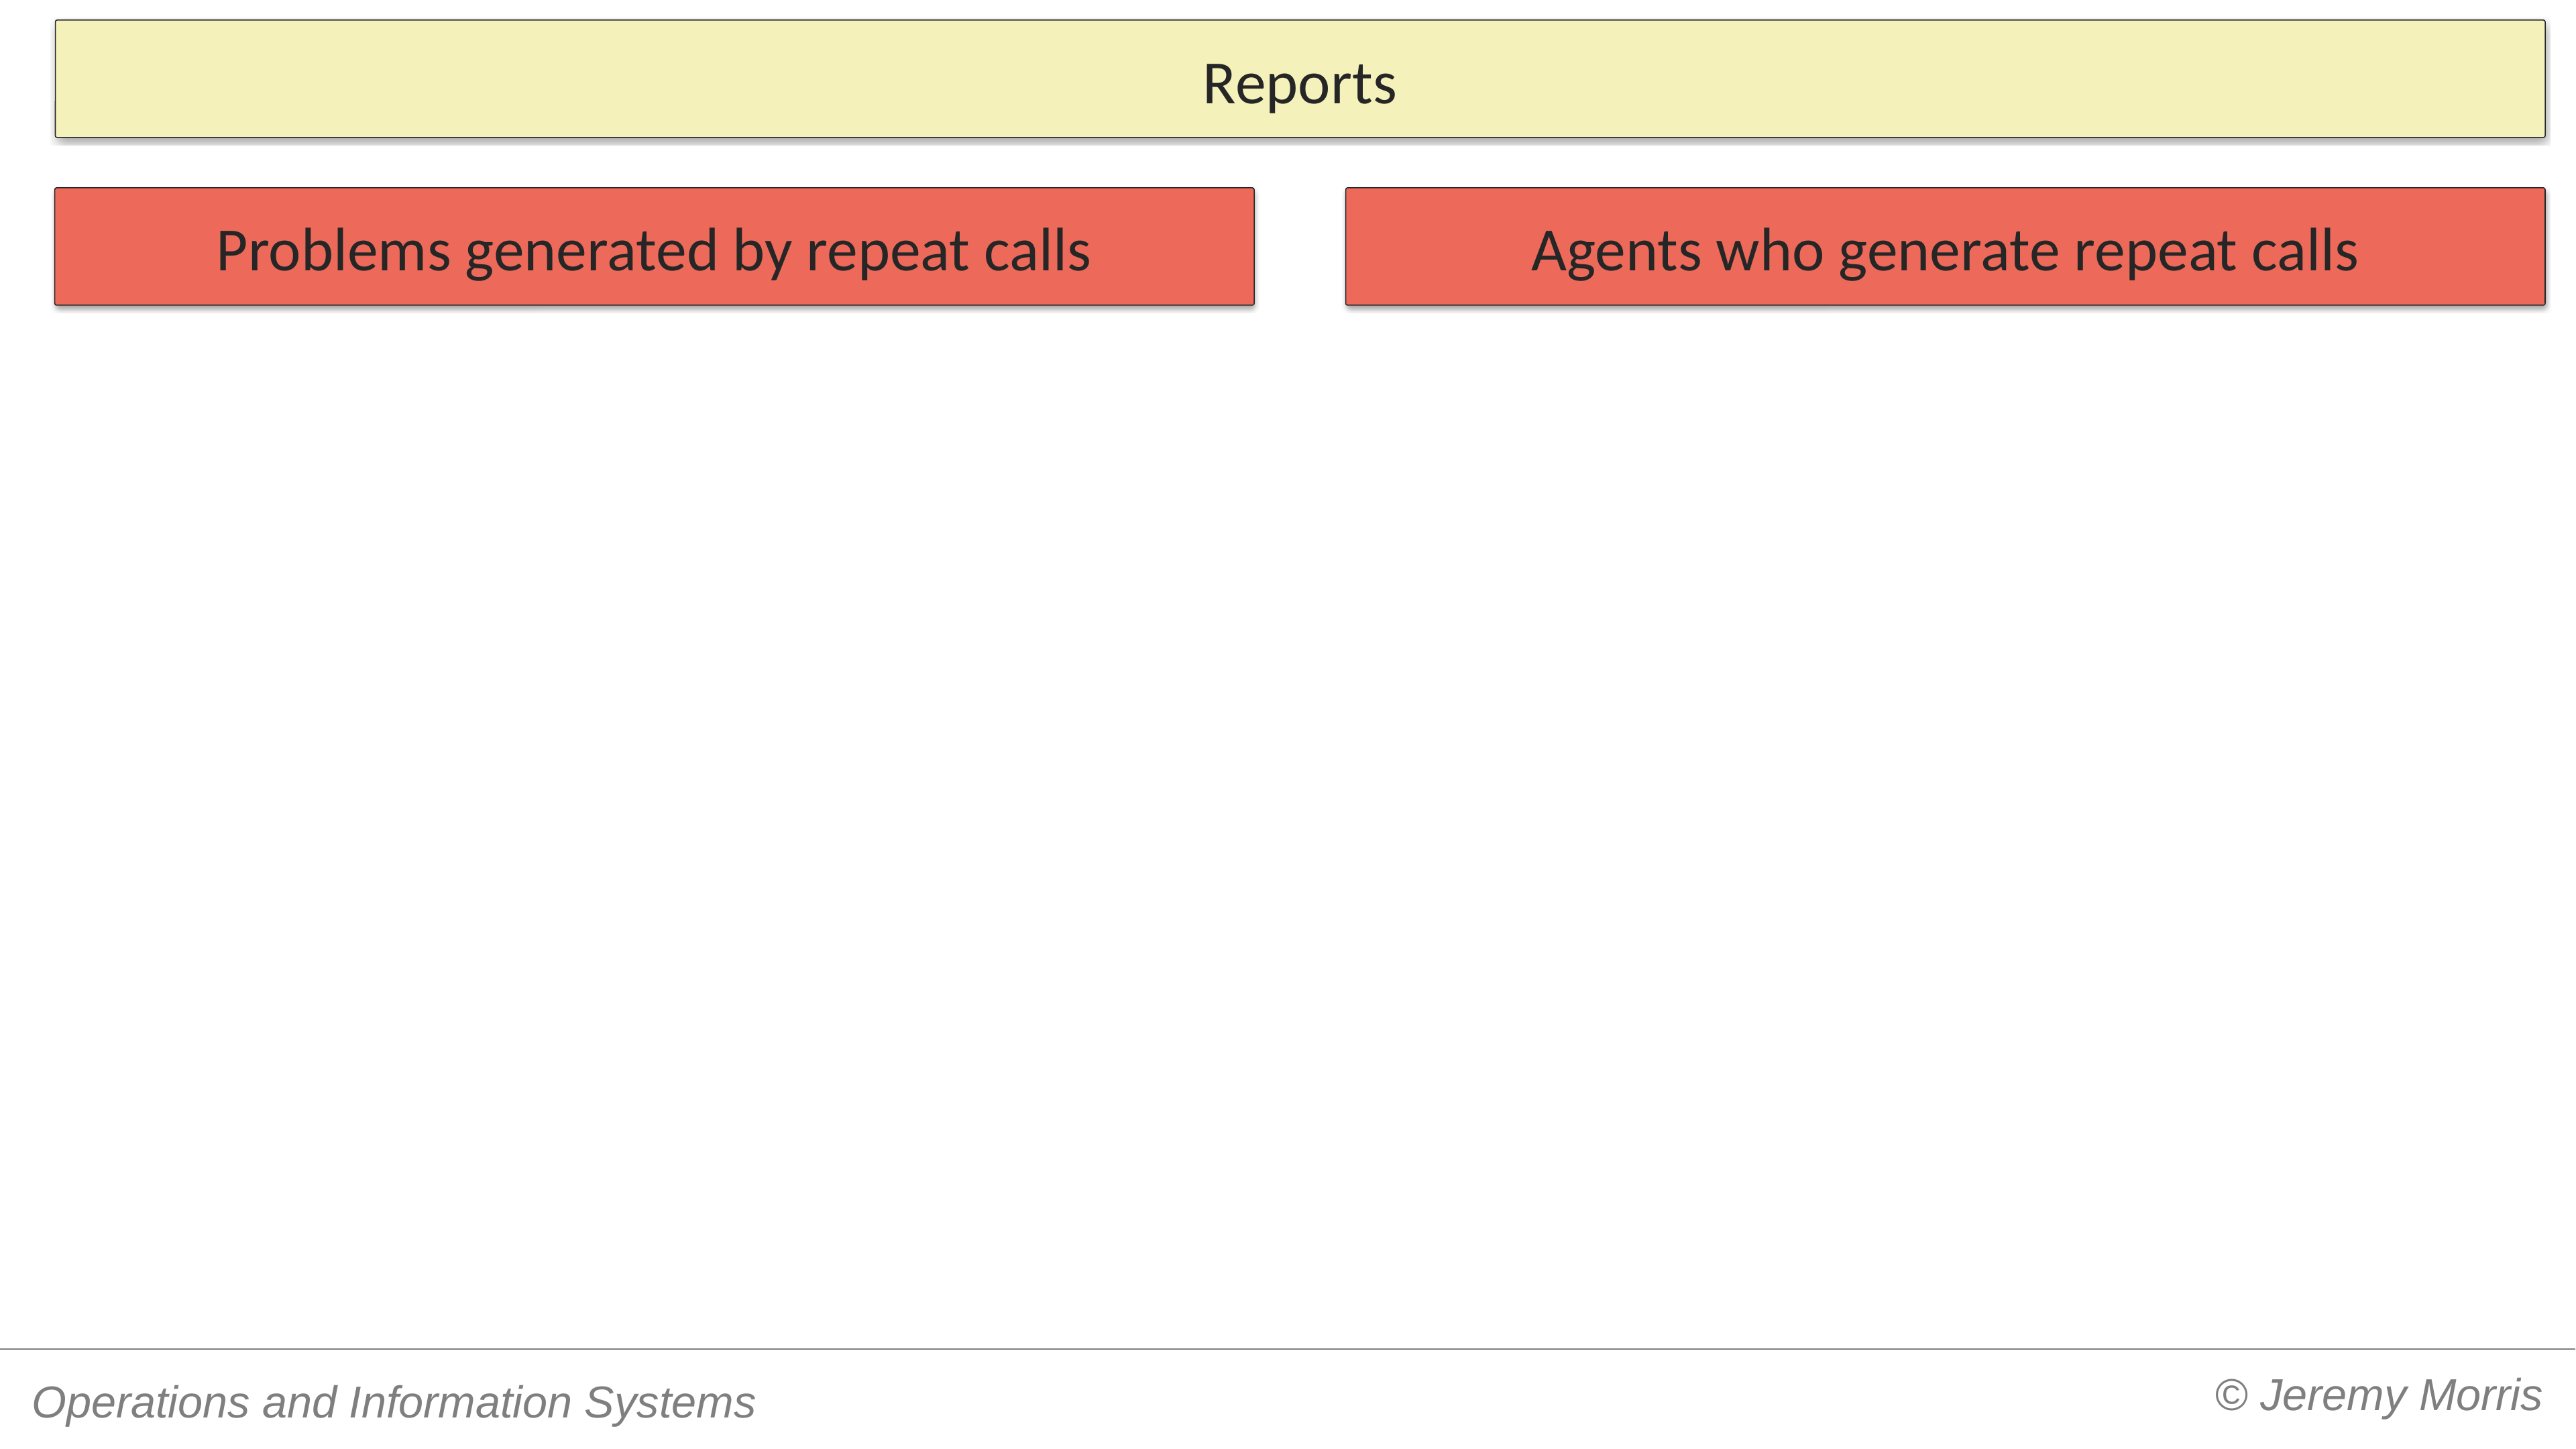

Reports
Problems generated by repeat calls
Agents who generate repeat calls